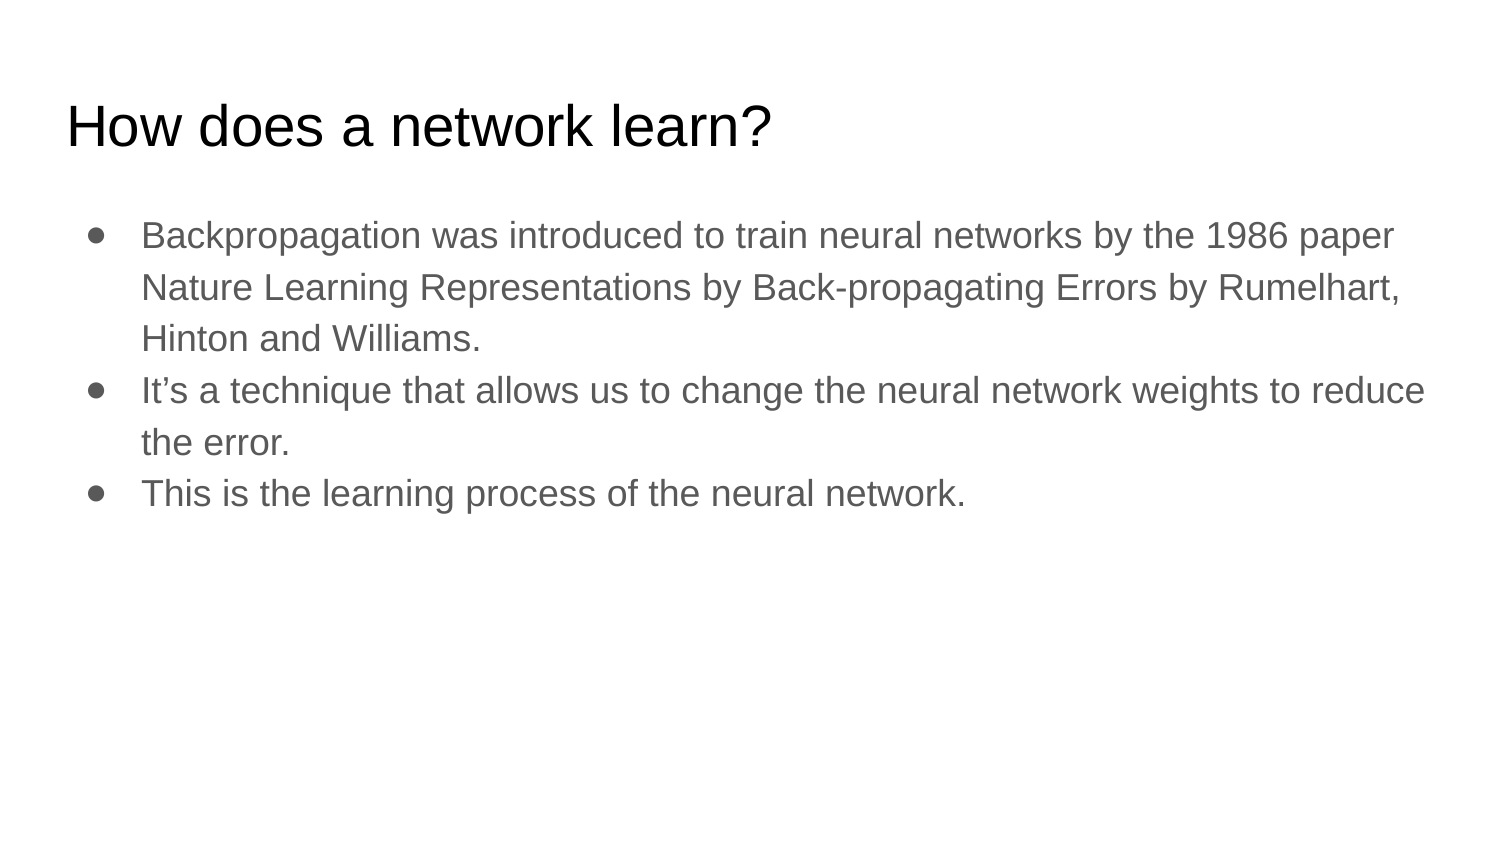

# How does a network learn?

Backpropagation was introduced to train neural networks by the 1986 paper Nature Learning Representations by Back-propagating Errors by Rumelhart, Hinton and Williams.
It’s a technique that allows us to change the neural network weights to reduce the error.
This is the learning process of the neural network.